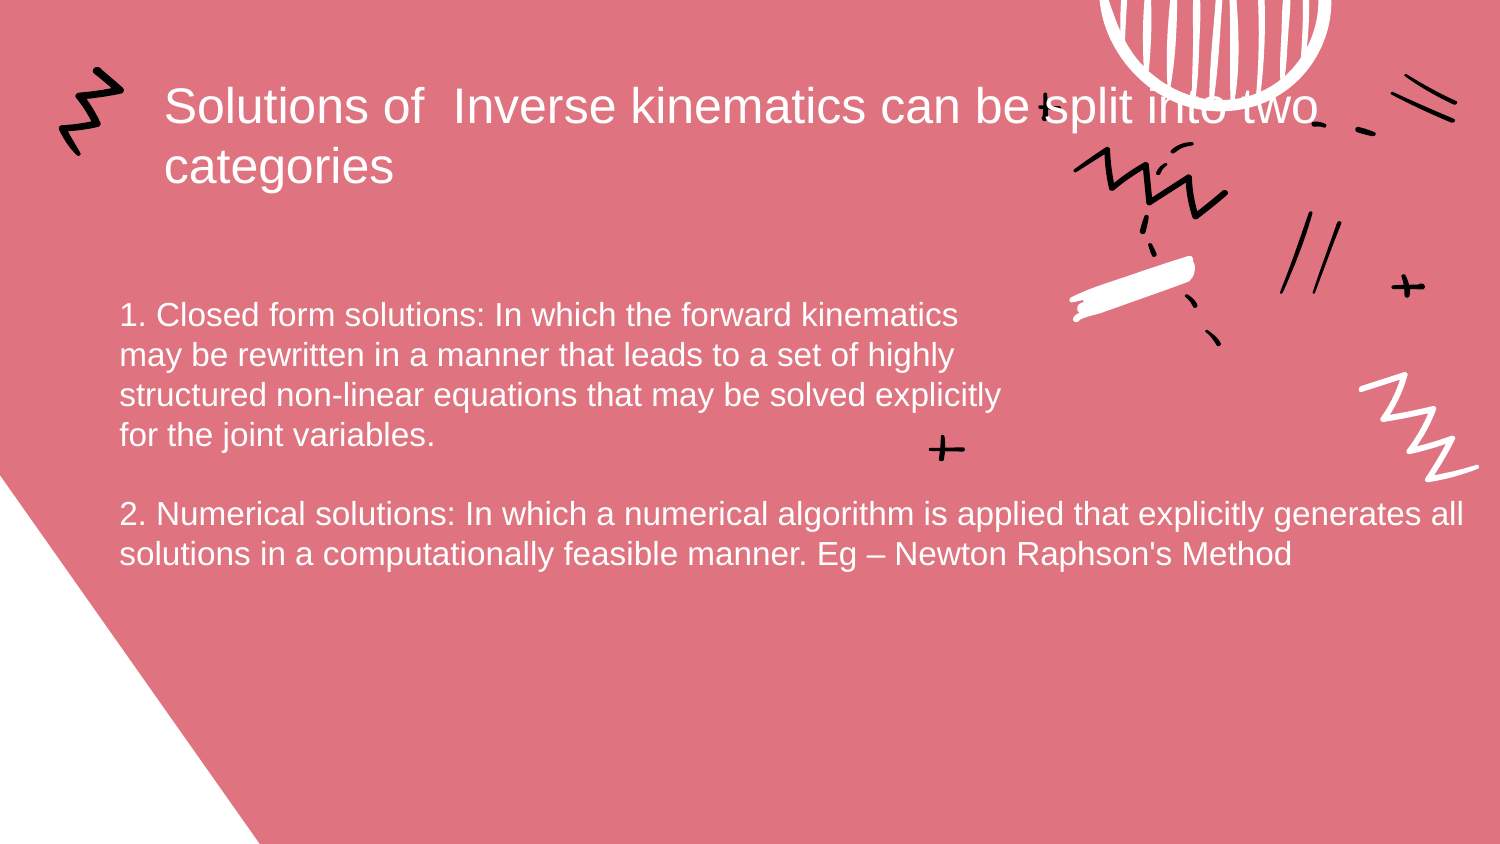

# Solutions of  Inverse kinematics can be split into two  categories
1. Closed form solutions: In which the forward kinematics
may be rewritten in a manner that leads to a set of highly
structured non-linear equations that may be solved explicitly
for the joint variables.

2. Numerical solutions: In which a numerical algorithm is applied that explicitly generates all
solutions in a computationally feasible manner. Eg – Newton Raphson's Method